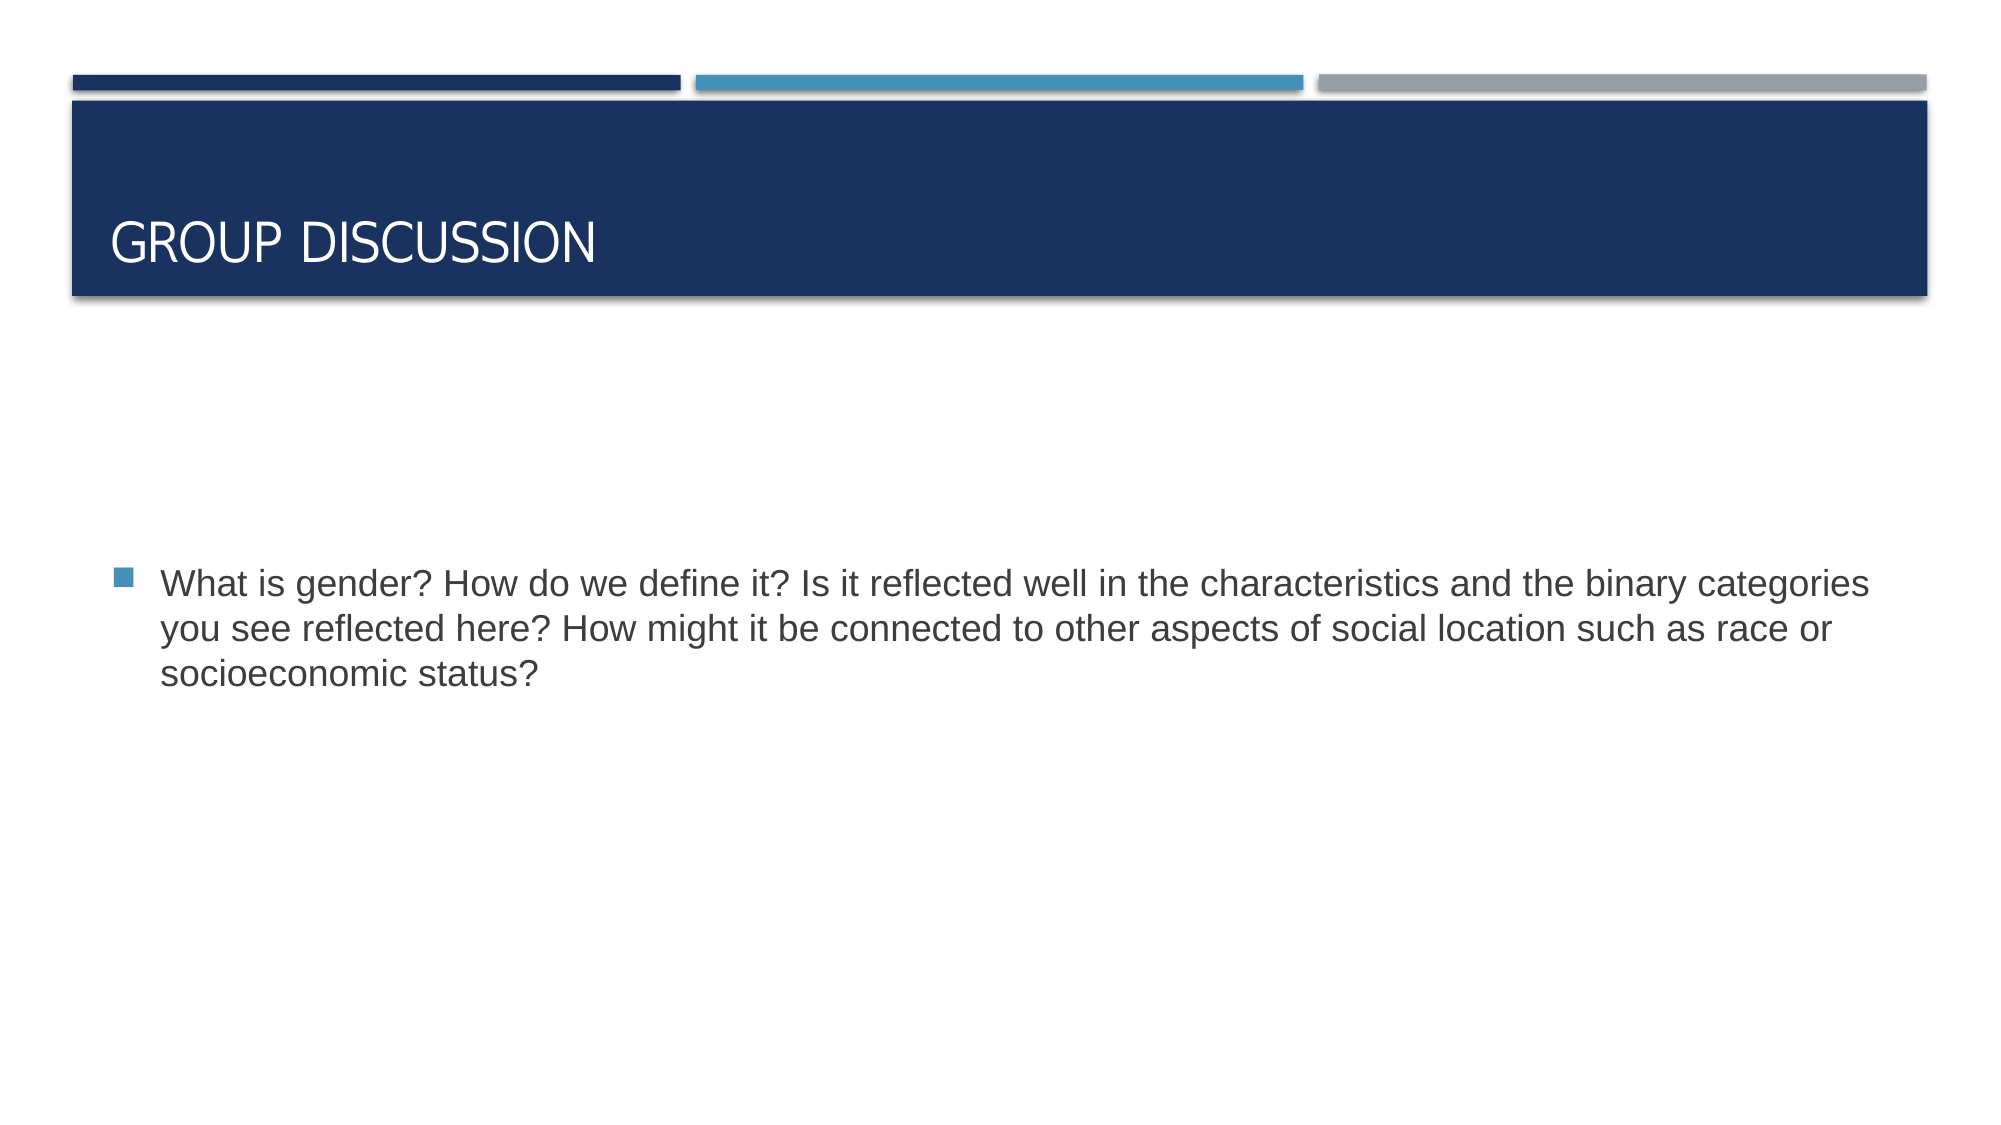

# Group Discussion
What is gender? How do we define it? Is it reflected well in the characteristics and the binary categories you see reflected here? How might it be connected to other aspects of social location such as race or socioeconomic status?